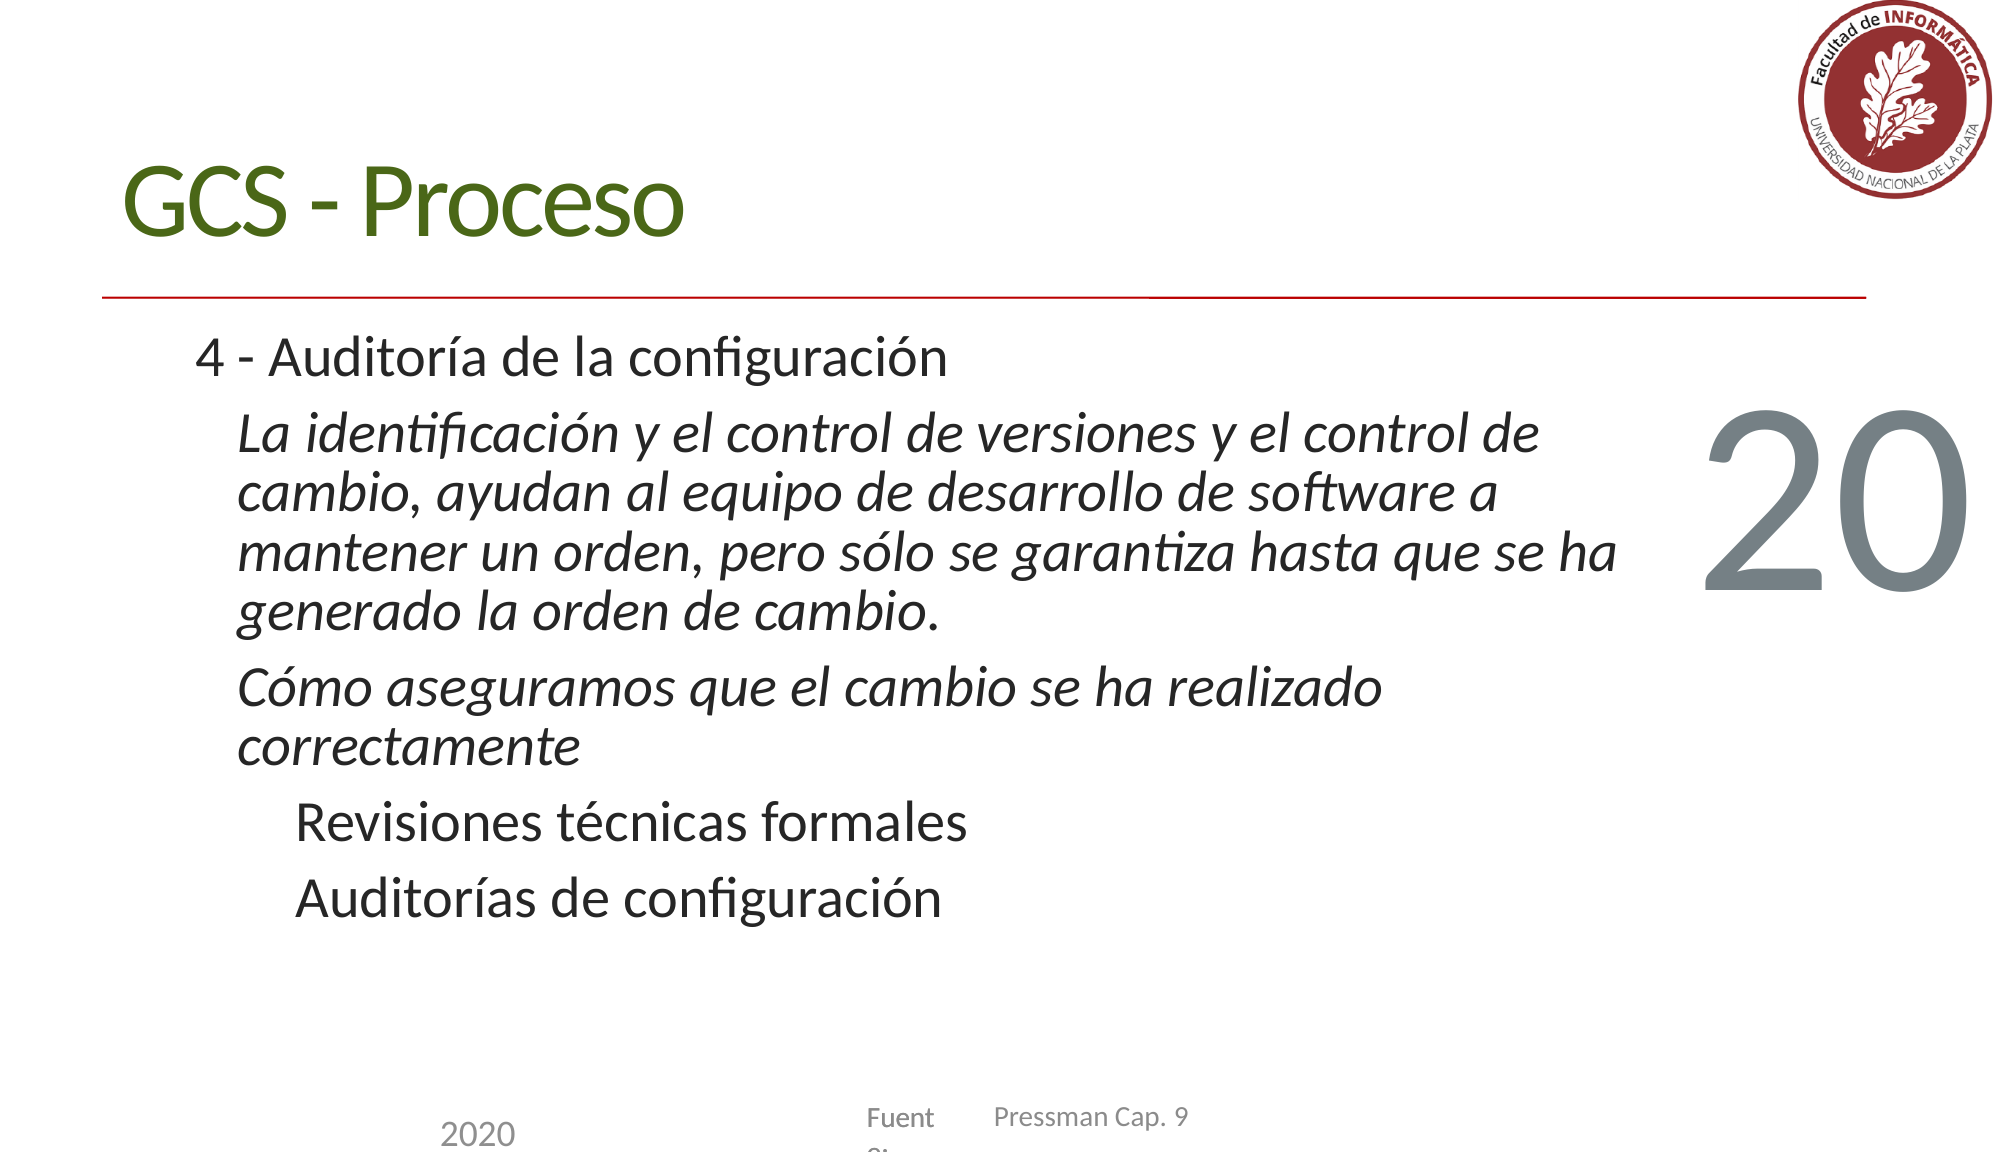

GCS - Proceso
4 - Auditoría de la configuración
La identificación y el control de versiones y el control de cambio, ayudan al equipo de desarrollo de software a mantener un orden, pero sólo se garantiza hasta que se ha generado la orden de cambio.
Cómo aseguramos que el cambio se ha realizado correctamente
Revisiones técnicas formales
Auditorías de configuración

20
Pressman Cap. 9

2020